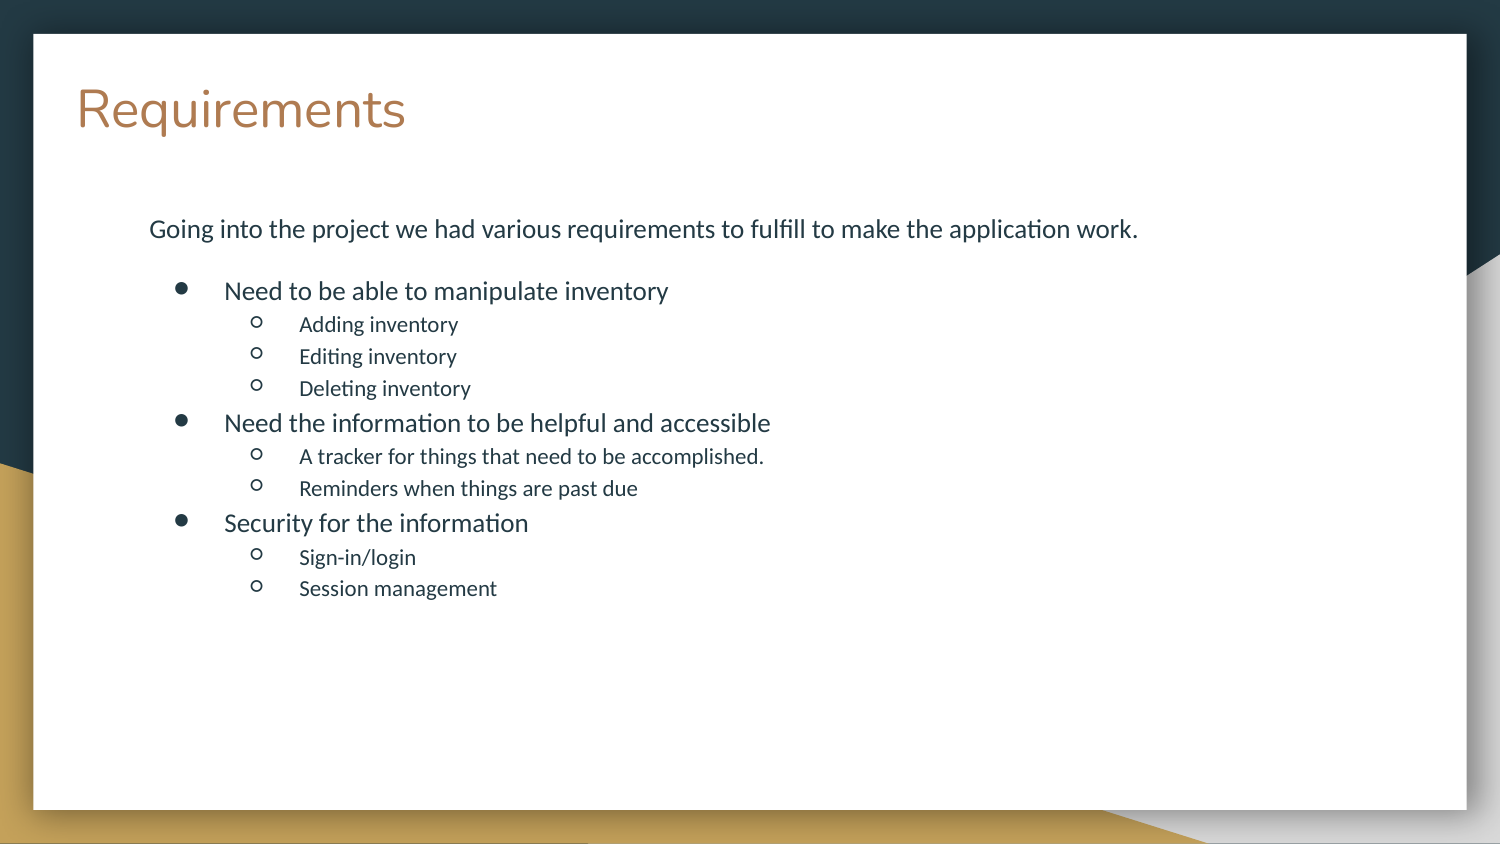

# Requirements
Going into the project we had various requirements to fulfill to make the application work.
Need to be able to manipulate inventory
Adding inventory
Editing inventory
Deleting inventory
Need the information to be helpful and accessible
A tracker for things that need to be accomplished.
Reminders when things are past due
Security for the information
Sign-in/login
Session management